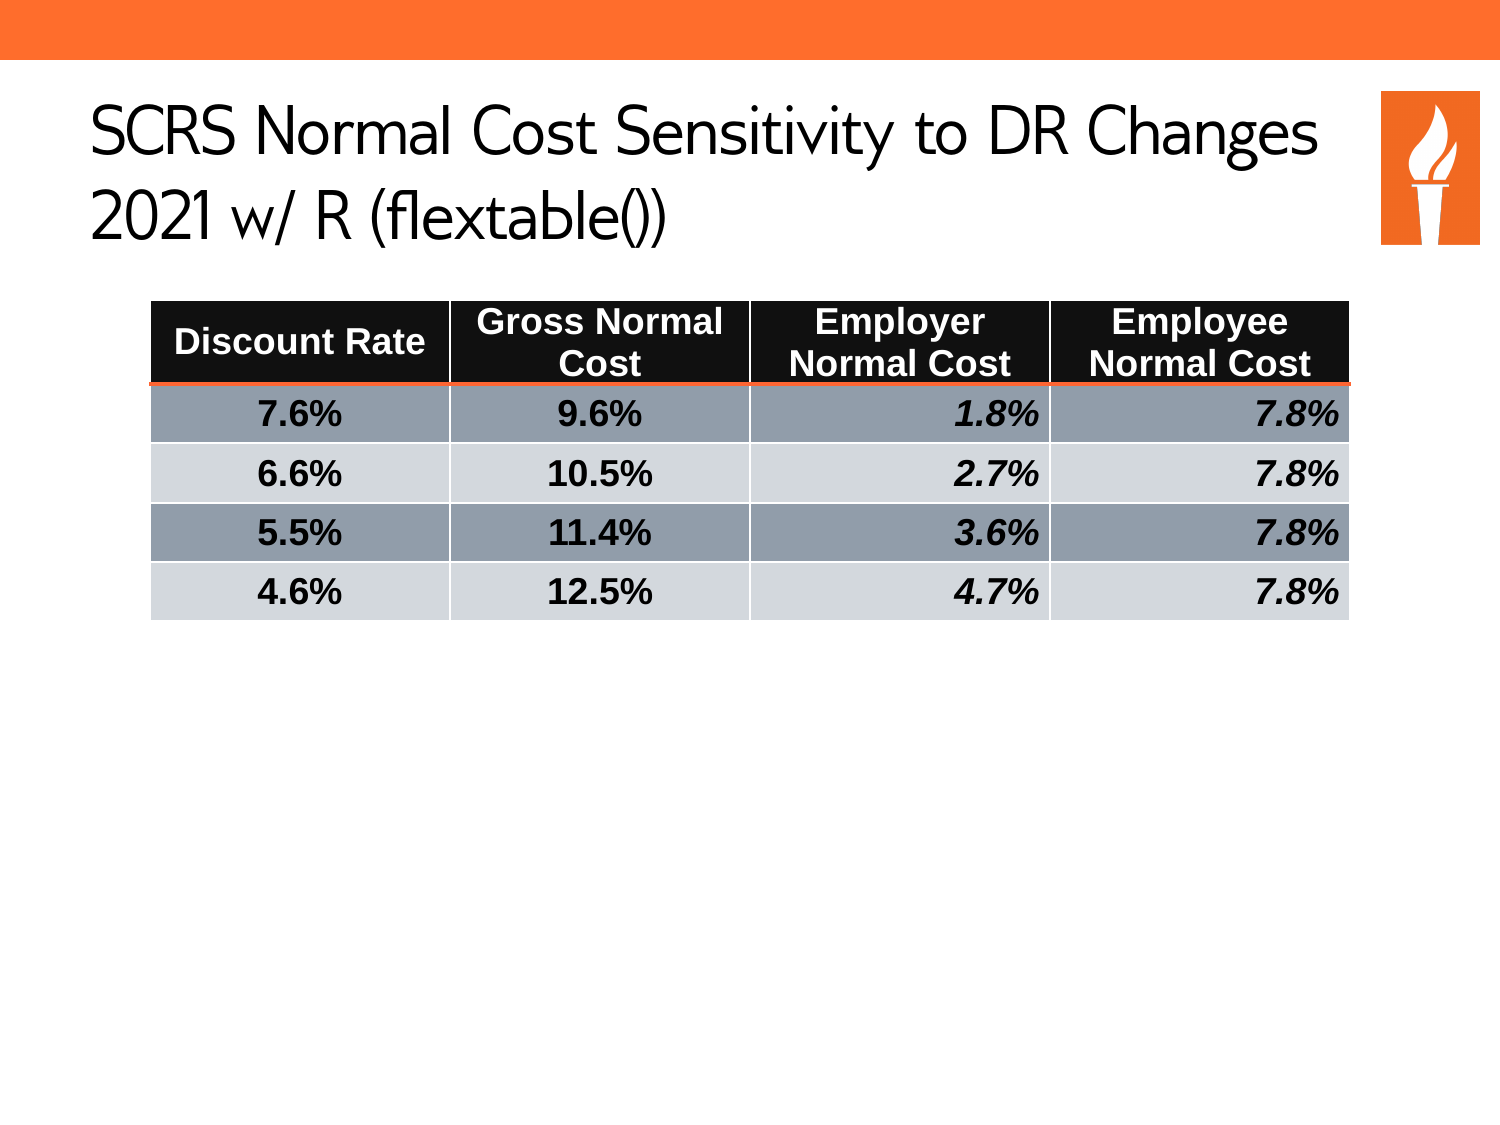

# SCRS Normal Cost Sensitivity to DR Changes 2021 w/ R (flextable())
| Discount Rate | Gross Normal Cost | Employer Normal Cost | Employee Normal Cost |
| --- | --- | --- | --- |
| 7.6% | 9.6% | 1.8% | 7.8% |
| 6.6% | 10.5% | 2.7% | 7.8% |
| 5.5% | 11.4% | 3.6% | 7.8% |
| 4.6% | 12.5% | 4.7% | 7.8% |